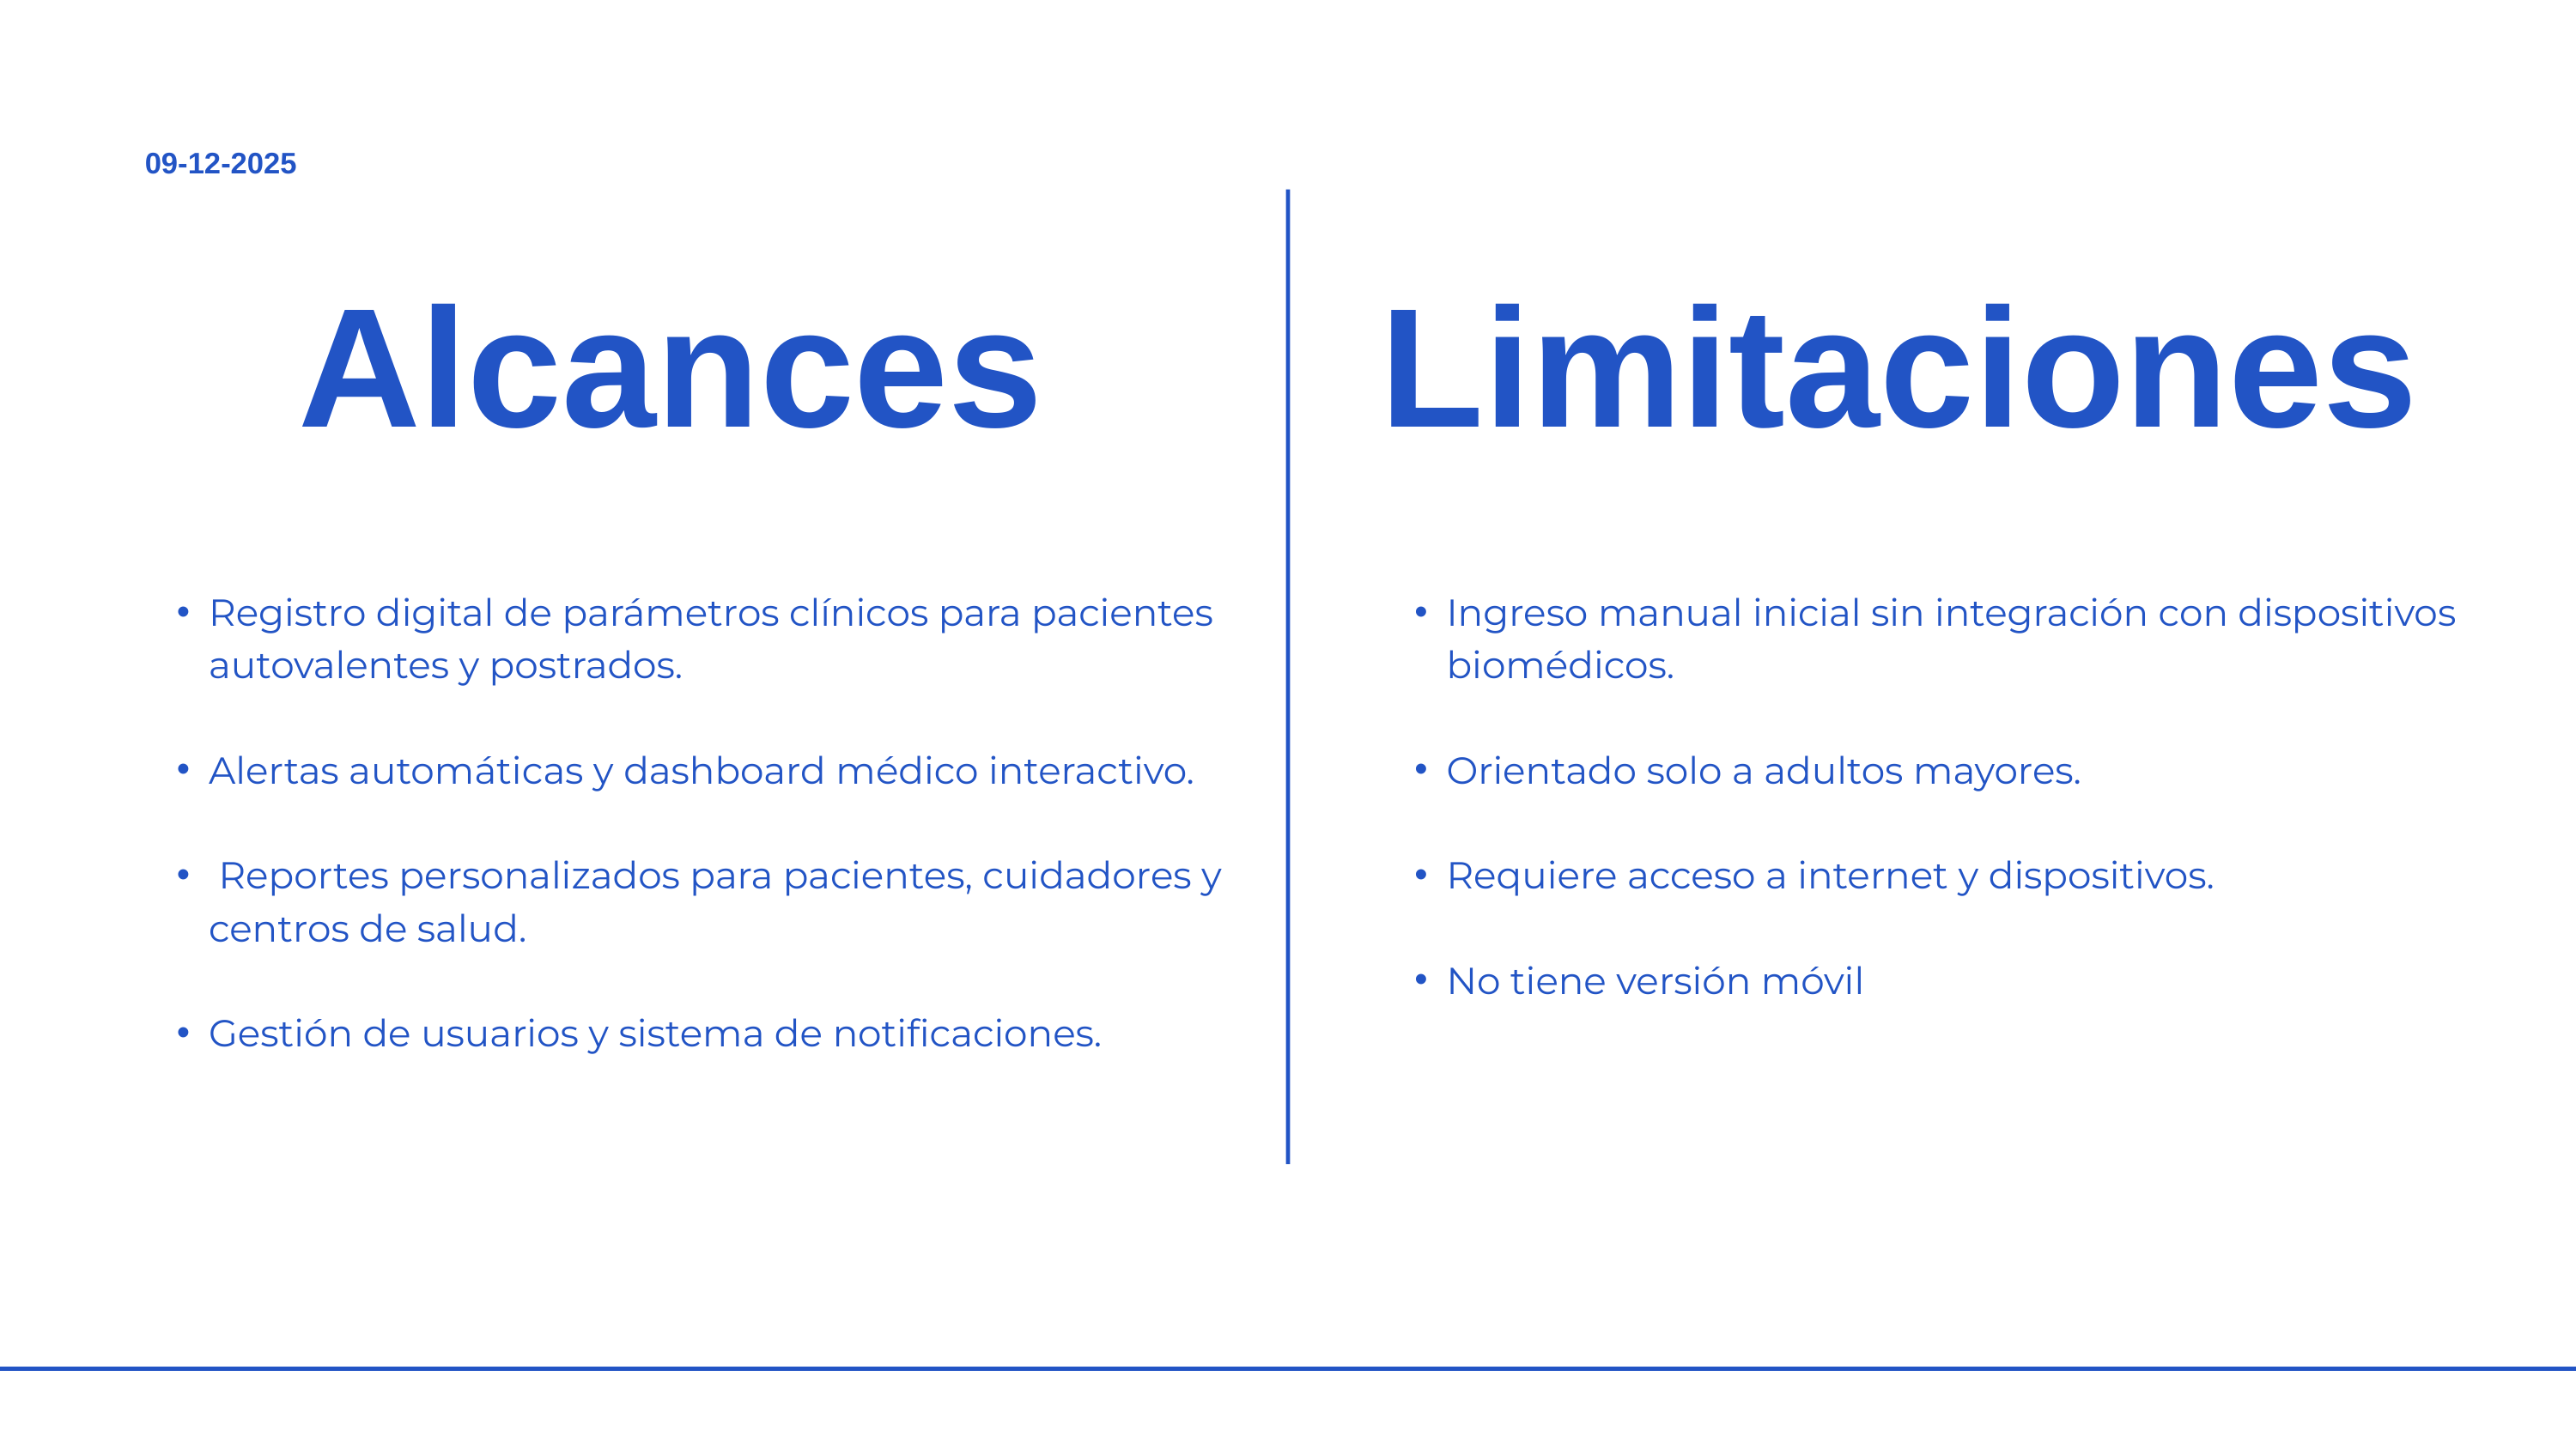

09-12-2025

Alcances
Limitaciones
Registro digital de parámetros clínicos para pacientes autovalentes y postrados.

Alertas automáticas y dashboard médico interactivo.

 Reportes personalizados para pacientes, cuidadores y centros de salud.

Gestión de usuarios y sistema de notificaciones.

Ingreso manual inicial sin integración con dispositivos biomédicos.

Orientado solo a adultos mayores.

Requiere acceso a internet y dispositivos.

No tiene versión móvil